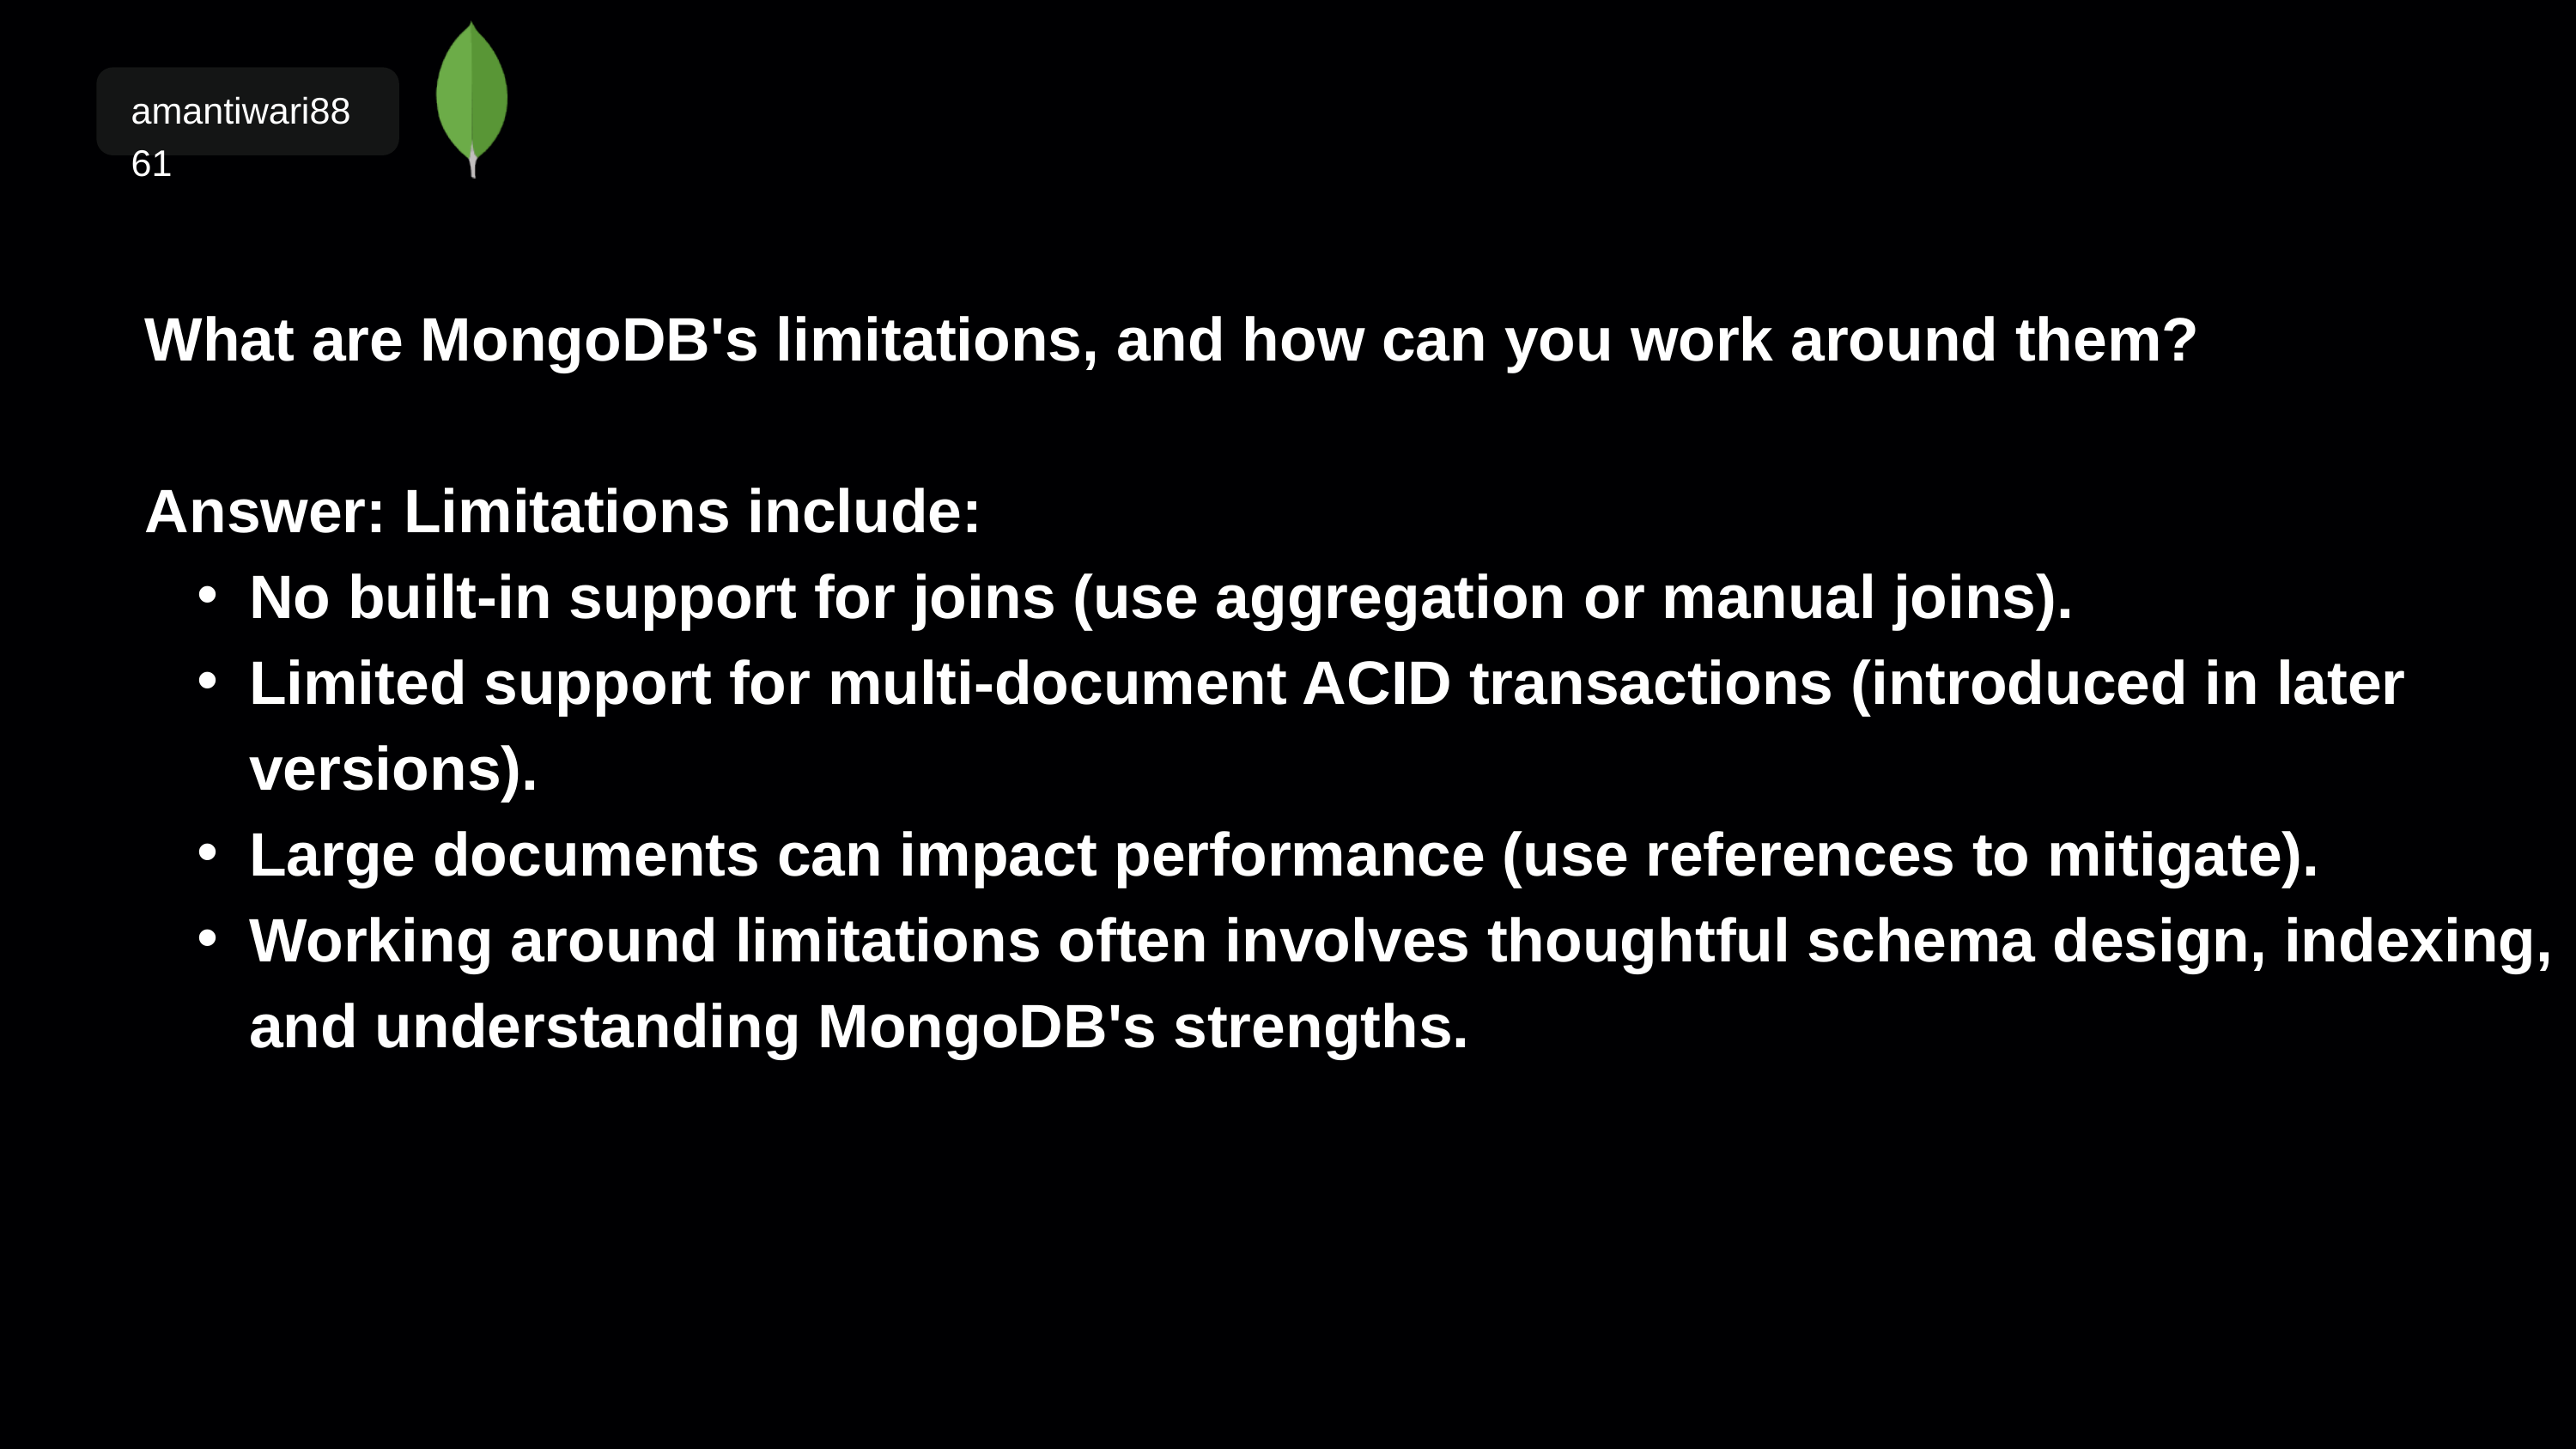

amantiwari8861
What are MongoDB's limitations, and how can you work around them?

Answer: Limitations include:
No built-in support for joins (use aggregation or manual joins).
Limited support for multi-document ACID transactions (introduced in later versions).
Large documents can impact performance (use references to mitigate).
Working around limitations often involves thoughtful schema design, indexing, and understanding MongoDB's strengths.